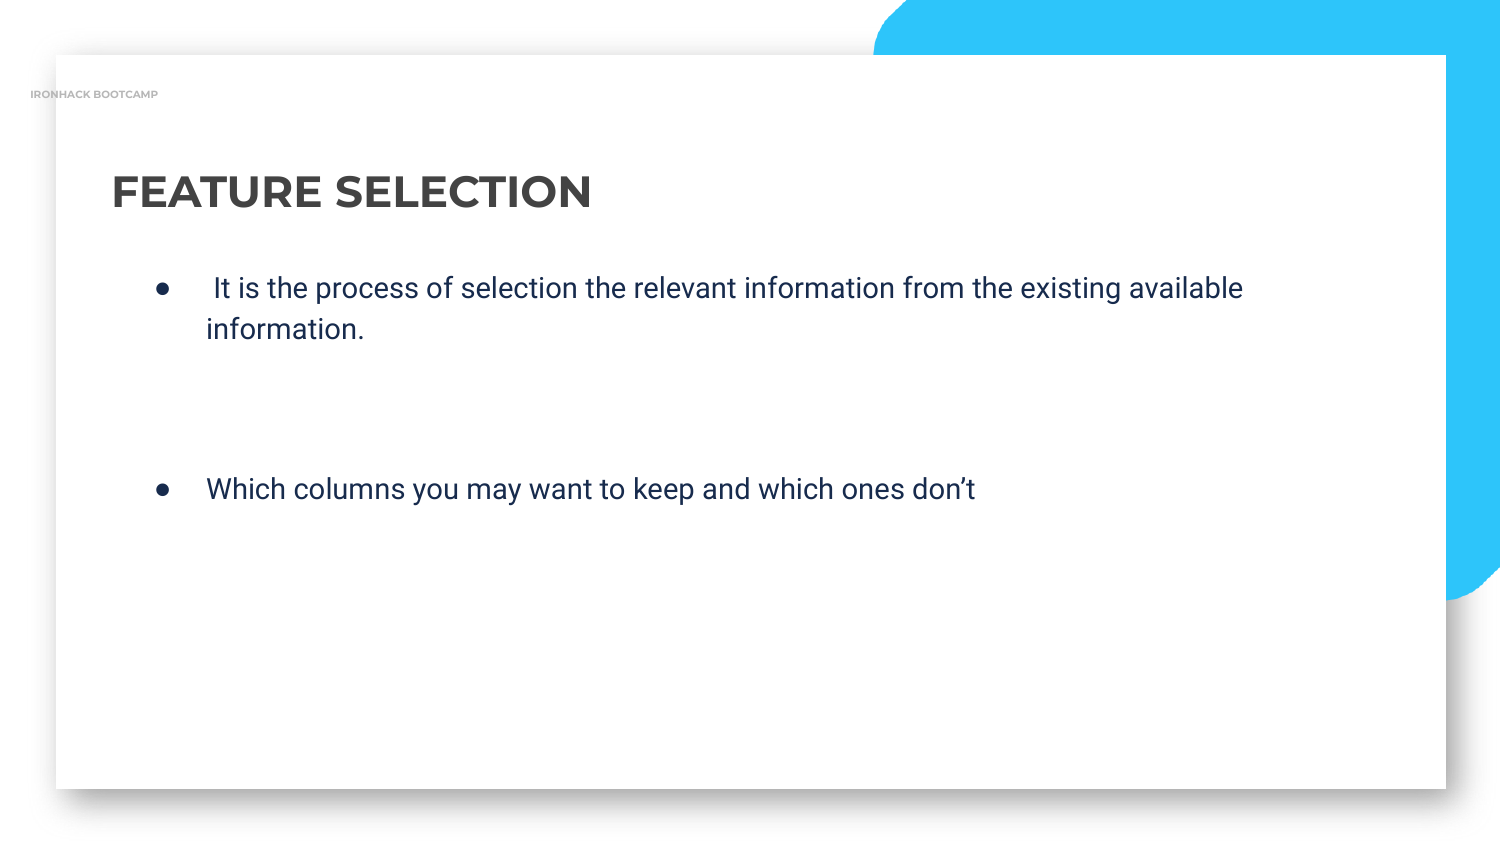

IRONHACK BOOTCAMP
FEATURE SELECTION
 It is the process of selection the relevant information from the existing available information.

Which columns you may want to keep and which ones don’t